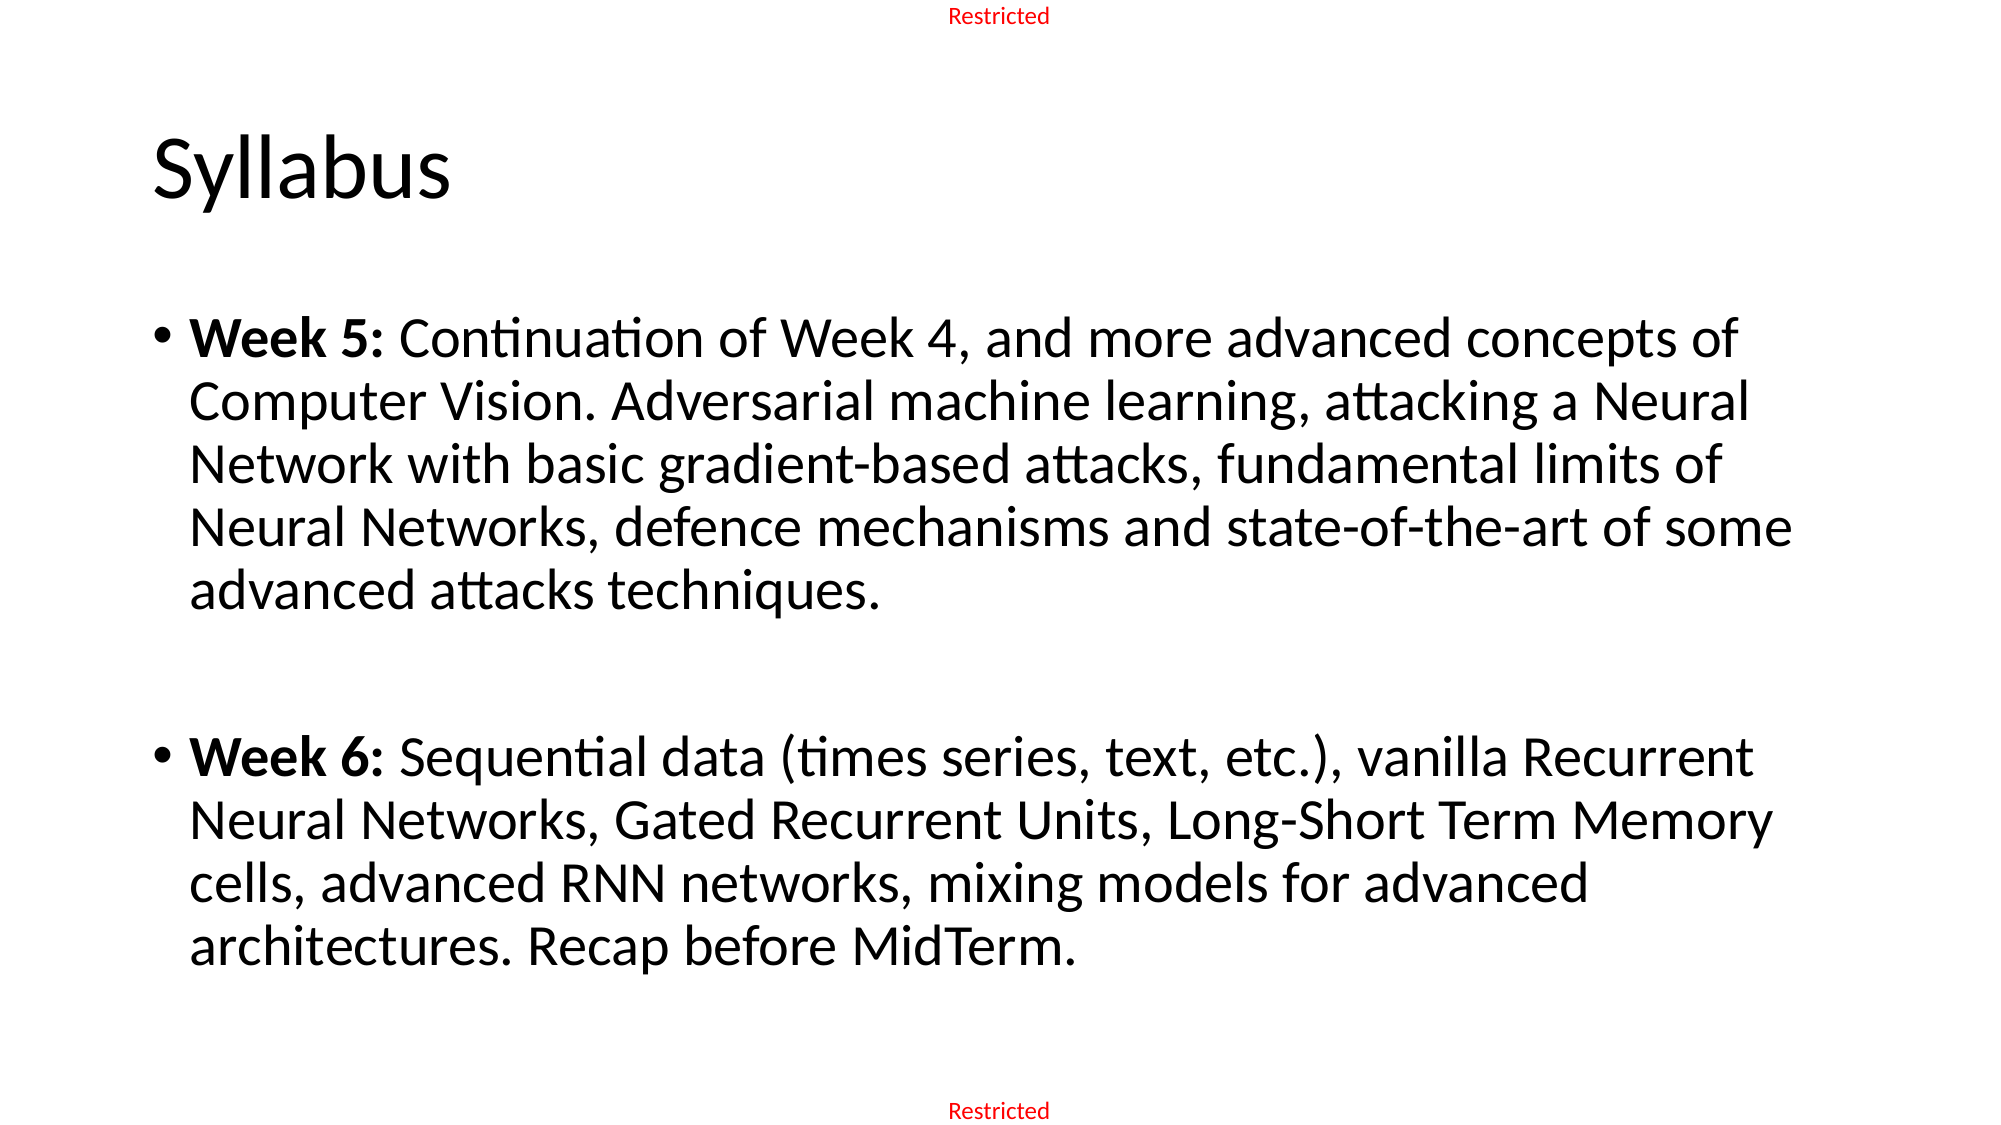

# Syllabus
Week 5: Continuation of Week 4, and more advanced concepts of Computer Vision. Adversarial machine learning, attacking a Neural Network with basic gradient-based attacks, fundamental limits of Neural Networks, defence mechanisms and state-of-the-art of some advanced attacks techniques.

Week 6: Sequential data (times series, text, etc.), vanilla Recurrent Neural Networks, Gated Recurrent Units, Long-Short Term Memory cells, advanced RNN networks, mixing models for advanced architectures. Recap before MidTerm.